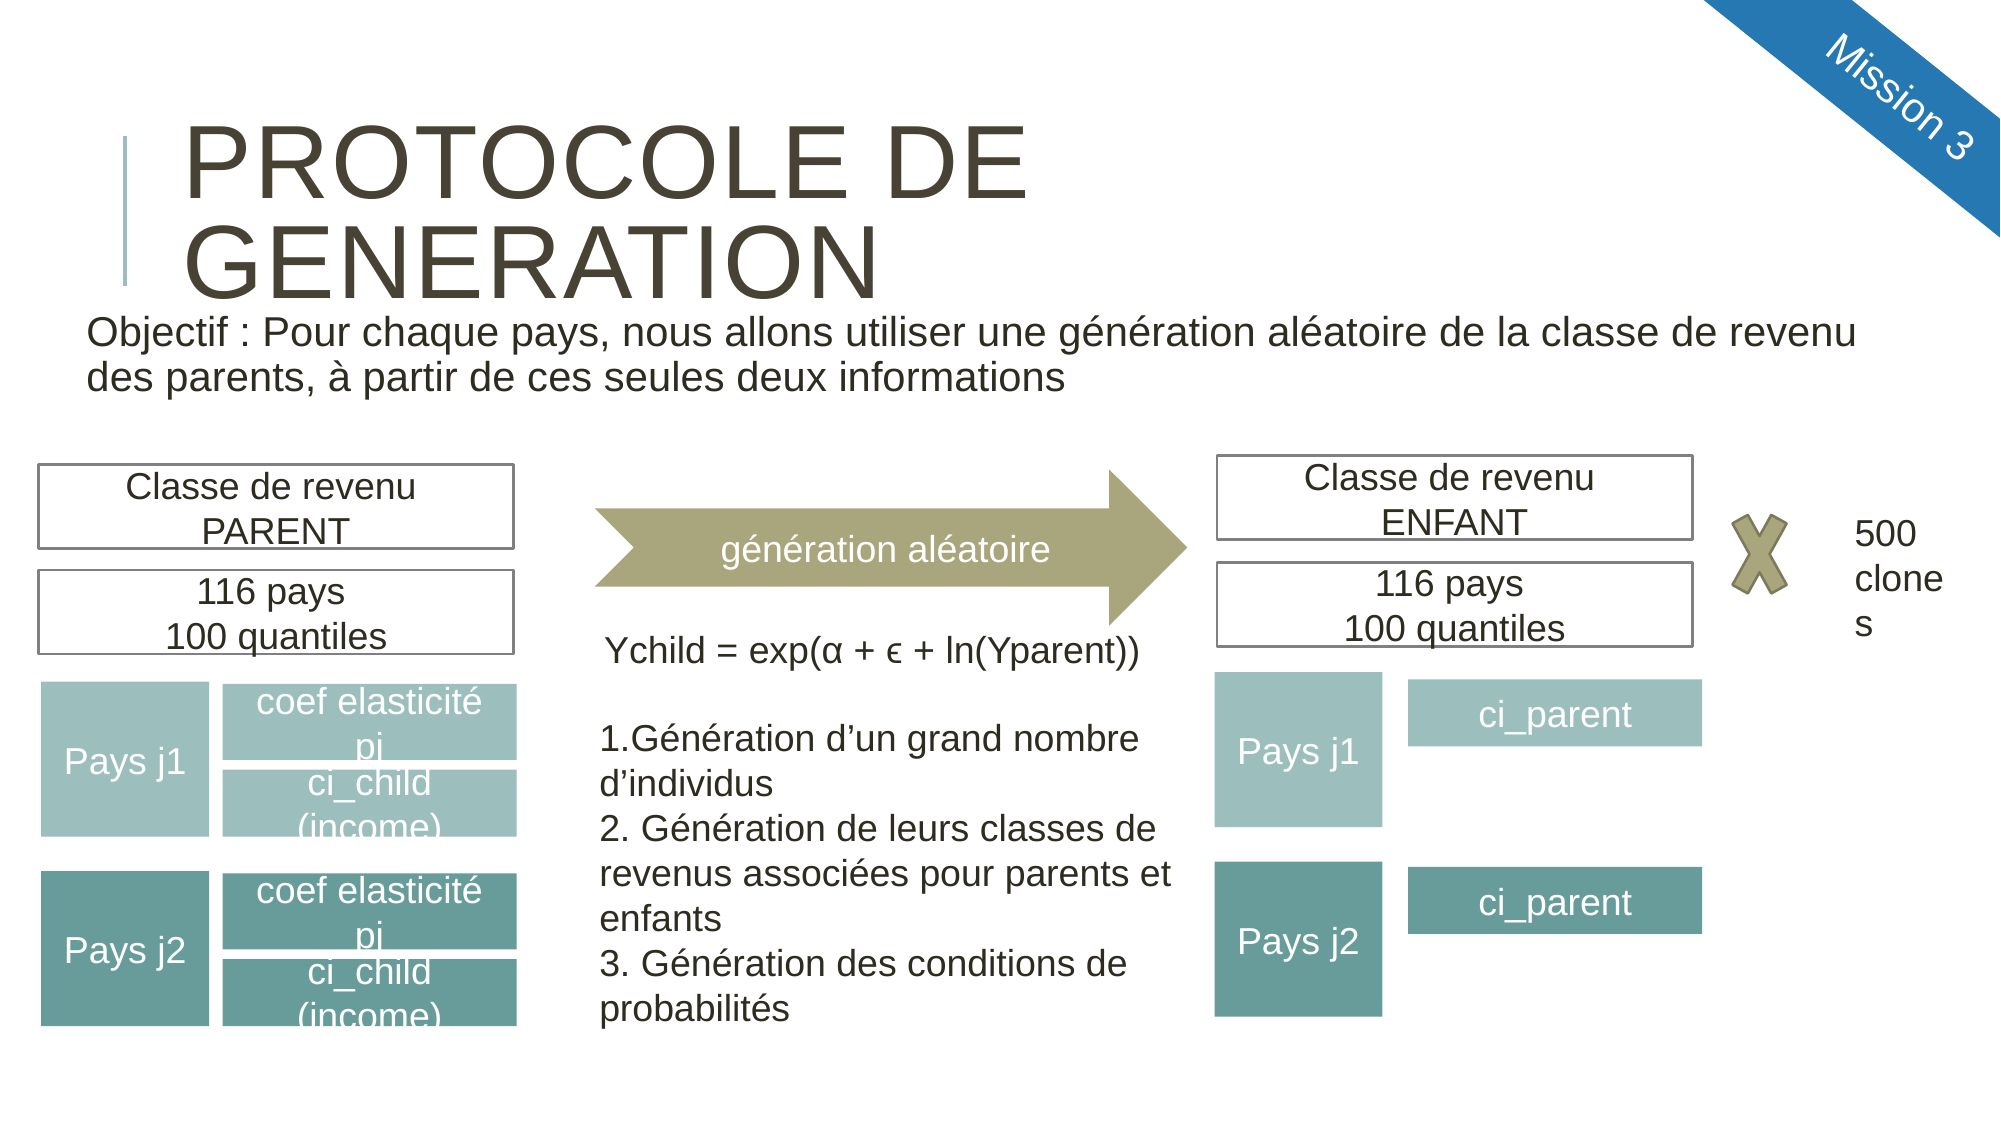

Mission 3
# PROTOCOLE DE GENERATION
Objectif : Pour chaque pays, nous allons utiliser une génération aléatoire de la classe de revenu des parents, à partir de ces seules deux informations

Classe de revenu
ENFANT
Classe de revenu
PARENT
génération aléatoire

500 clones
116 pays
100 quantiles
116 pays
100 quantiles
Ychild = exp(α + ϵ + ln(Yparent))
Pays j1
ci_parent
Pays j1
coef elasticité pj
1.Génération d’un grand nombre d’individus
2. Génération de leurs classes de revenus associées pour parents et enfants
3. Génération des conditions de probabilités
ci_child (income)
Pays j2
ci_parent
Pays j2
coef elasticité pj
ci_child (income)